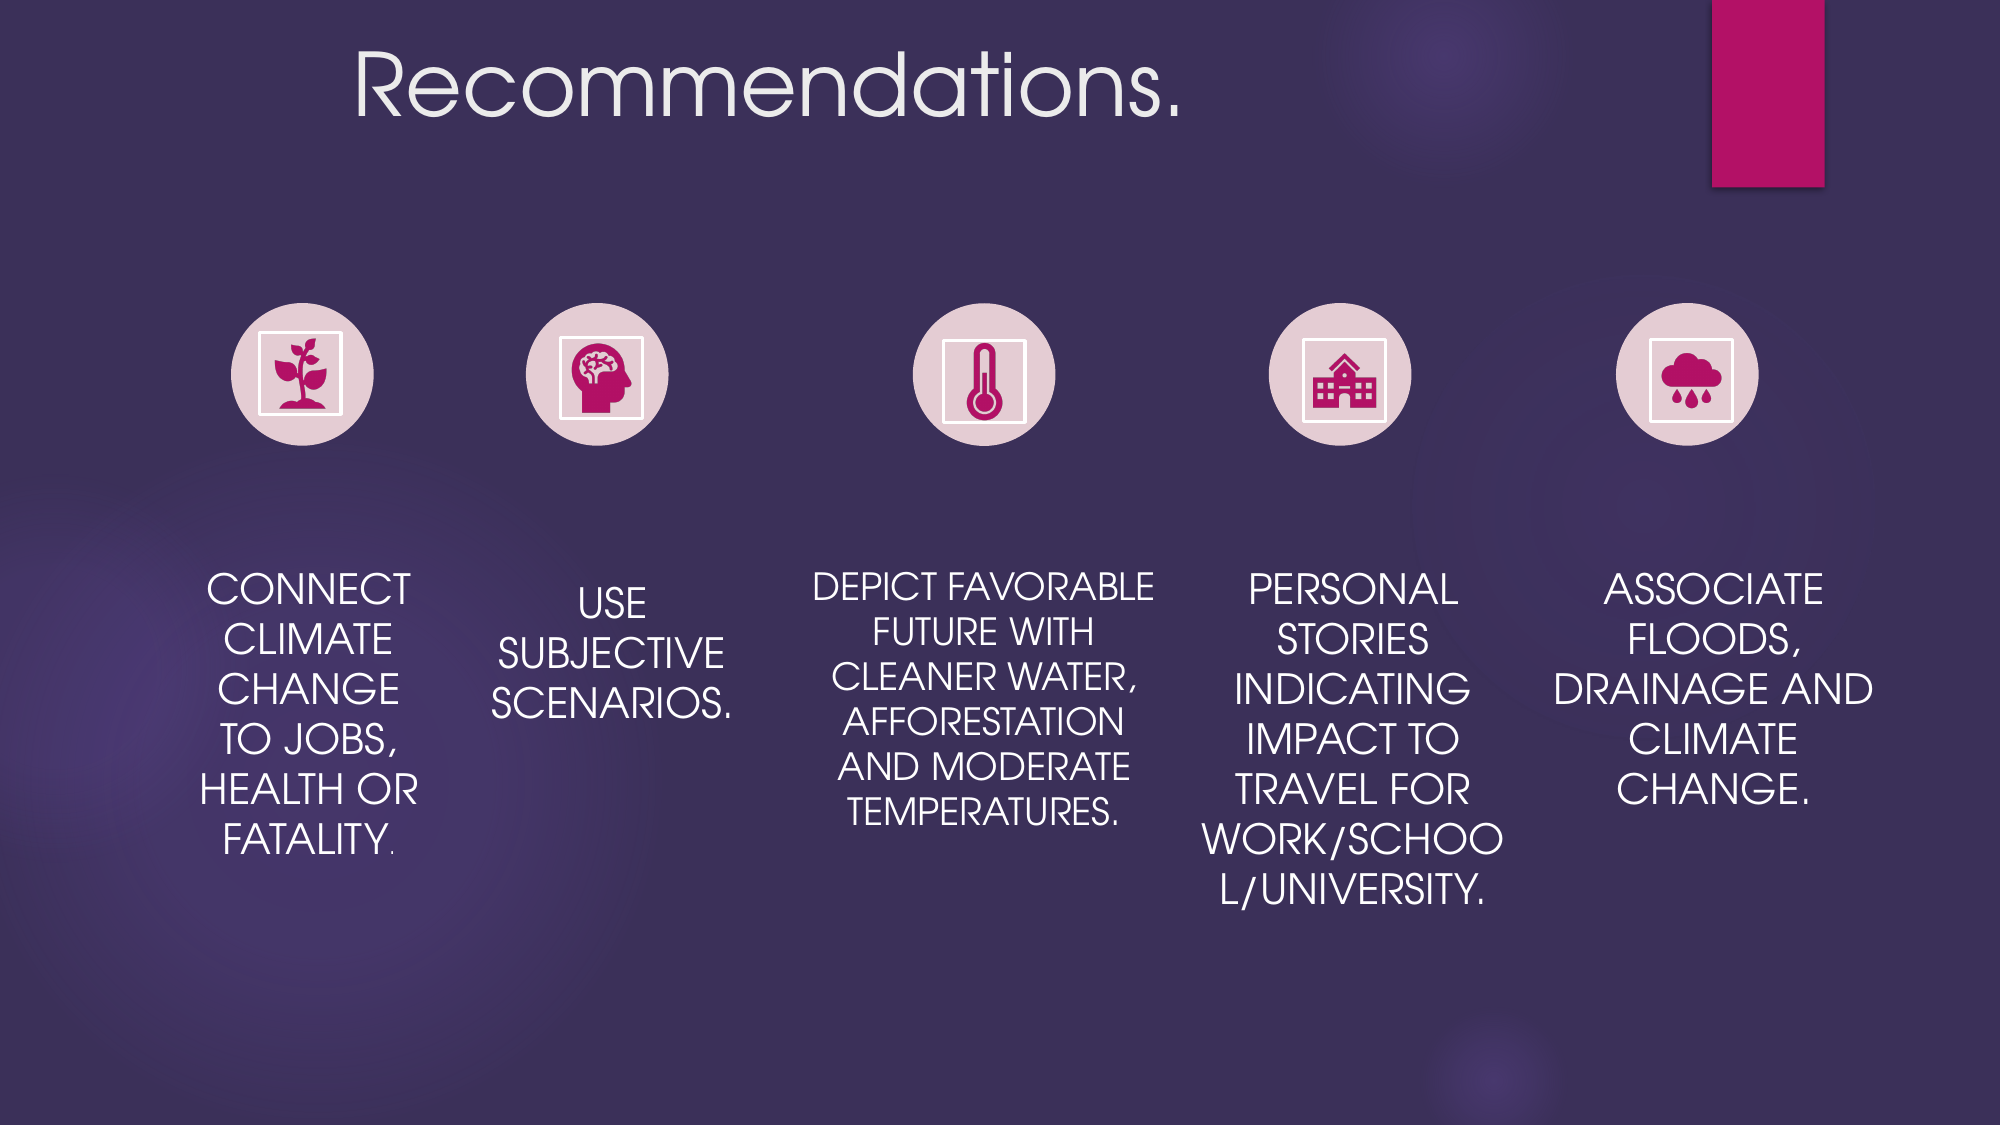

# Recommendations.
Connect climate change to jobs, health or fatality.
Use subjective scenarios.
Depict favorable future with cleaner water, afforestation and moderate temperatures.
Personal stories indicating impact to travel for work/school/university.
Associate floods, drainage and climate change.